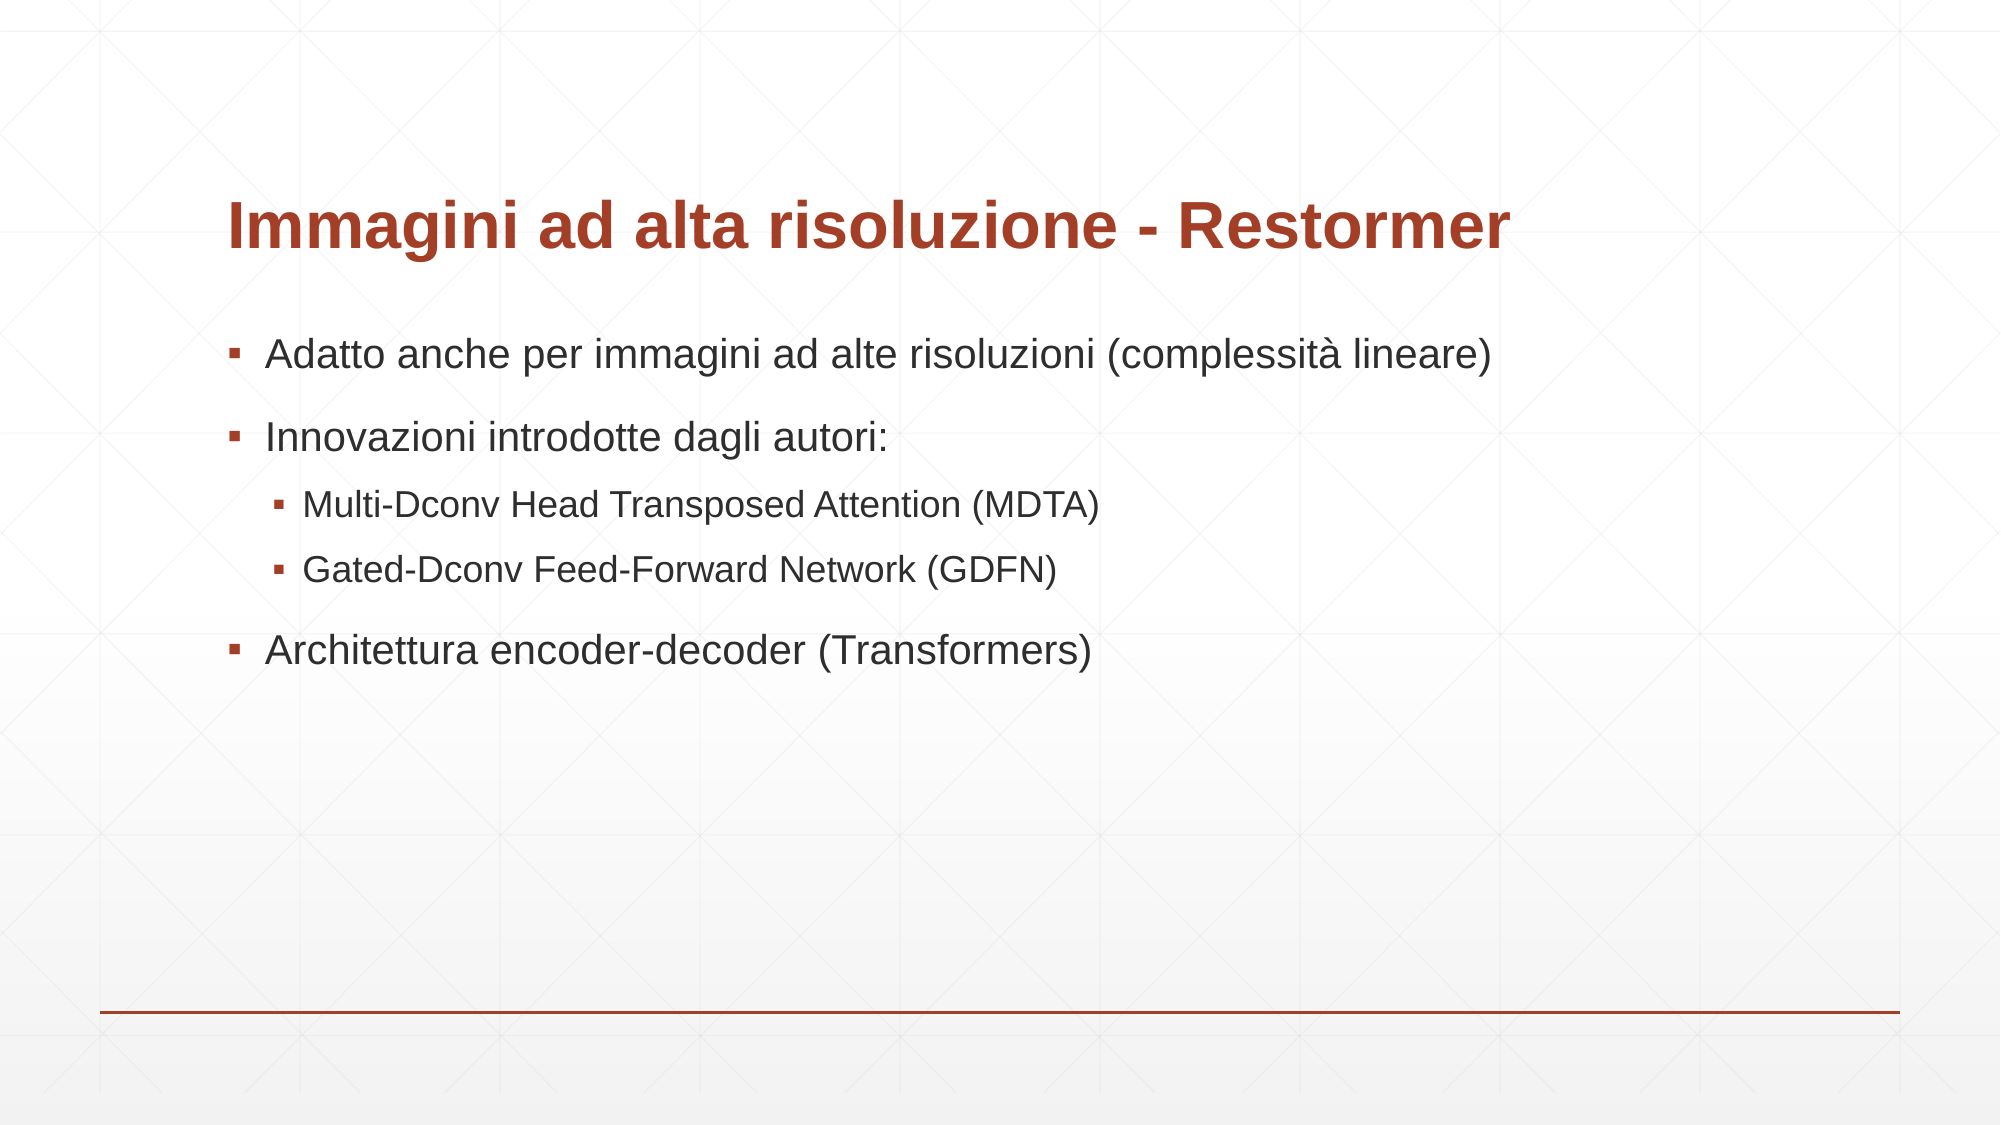

# Immagini ad alta risoluzione - Restormer
Adatto anche per immagini ad alte risoluzioni (complessità lineare)
Innovazioni introdotte dagli autori:
Multi-Dconv Head Transposed Attention (MDTA)
Gated-Dconv Feed-Forward Network (GDFN)
Architettura encoder-decoder (Transformers)